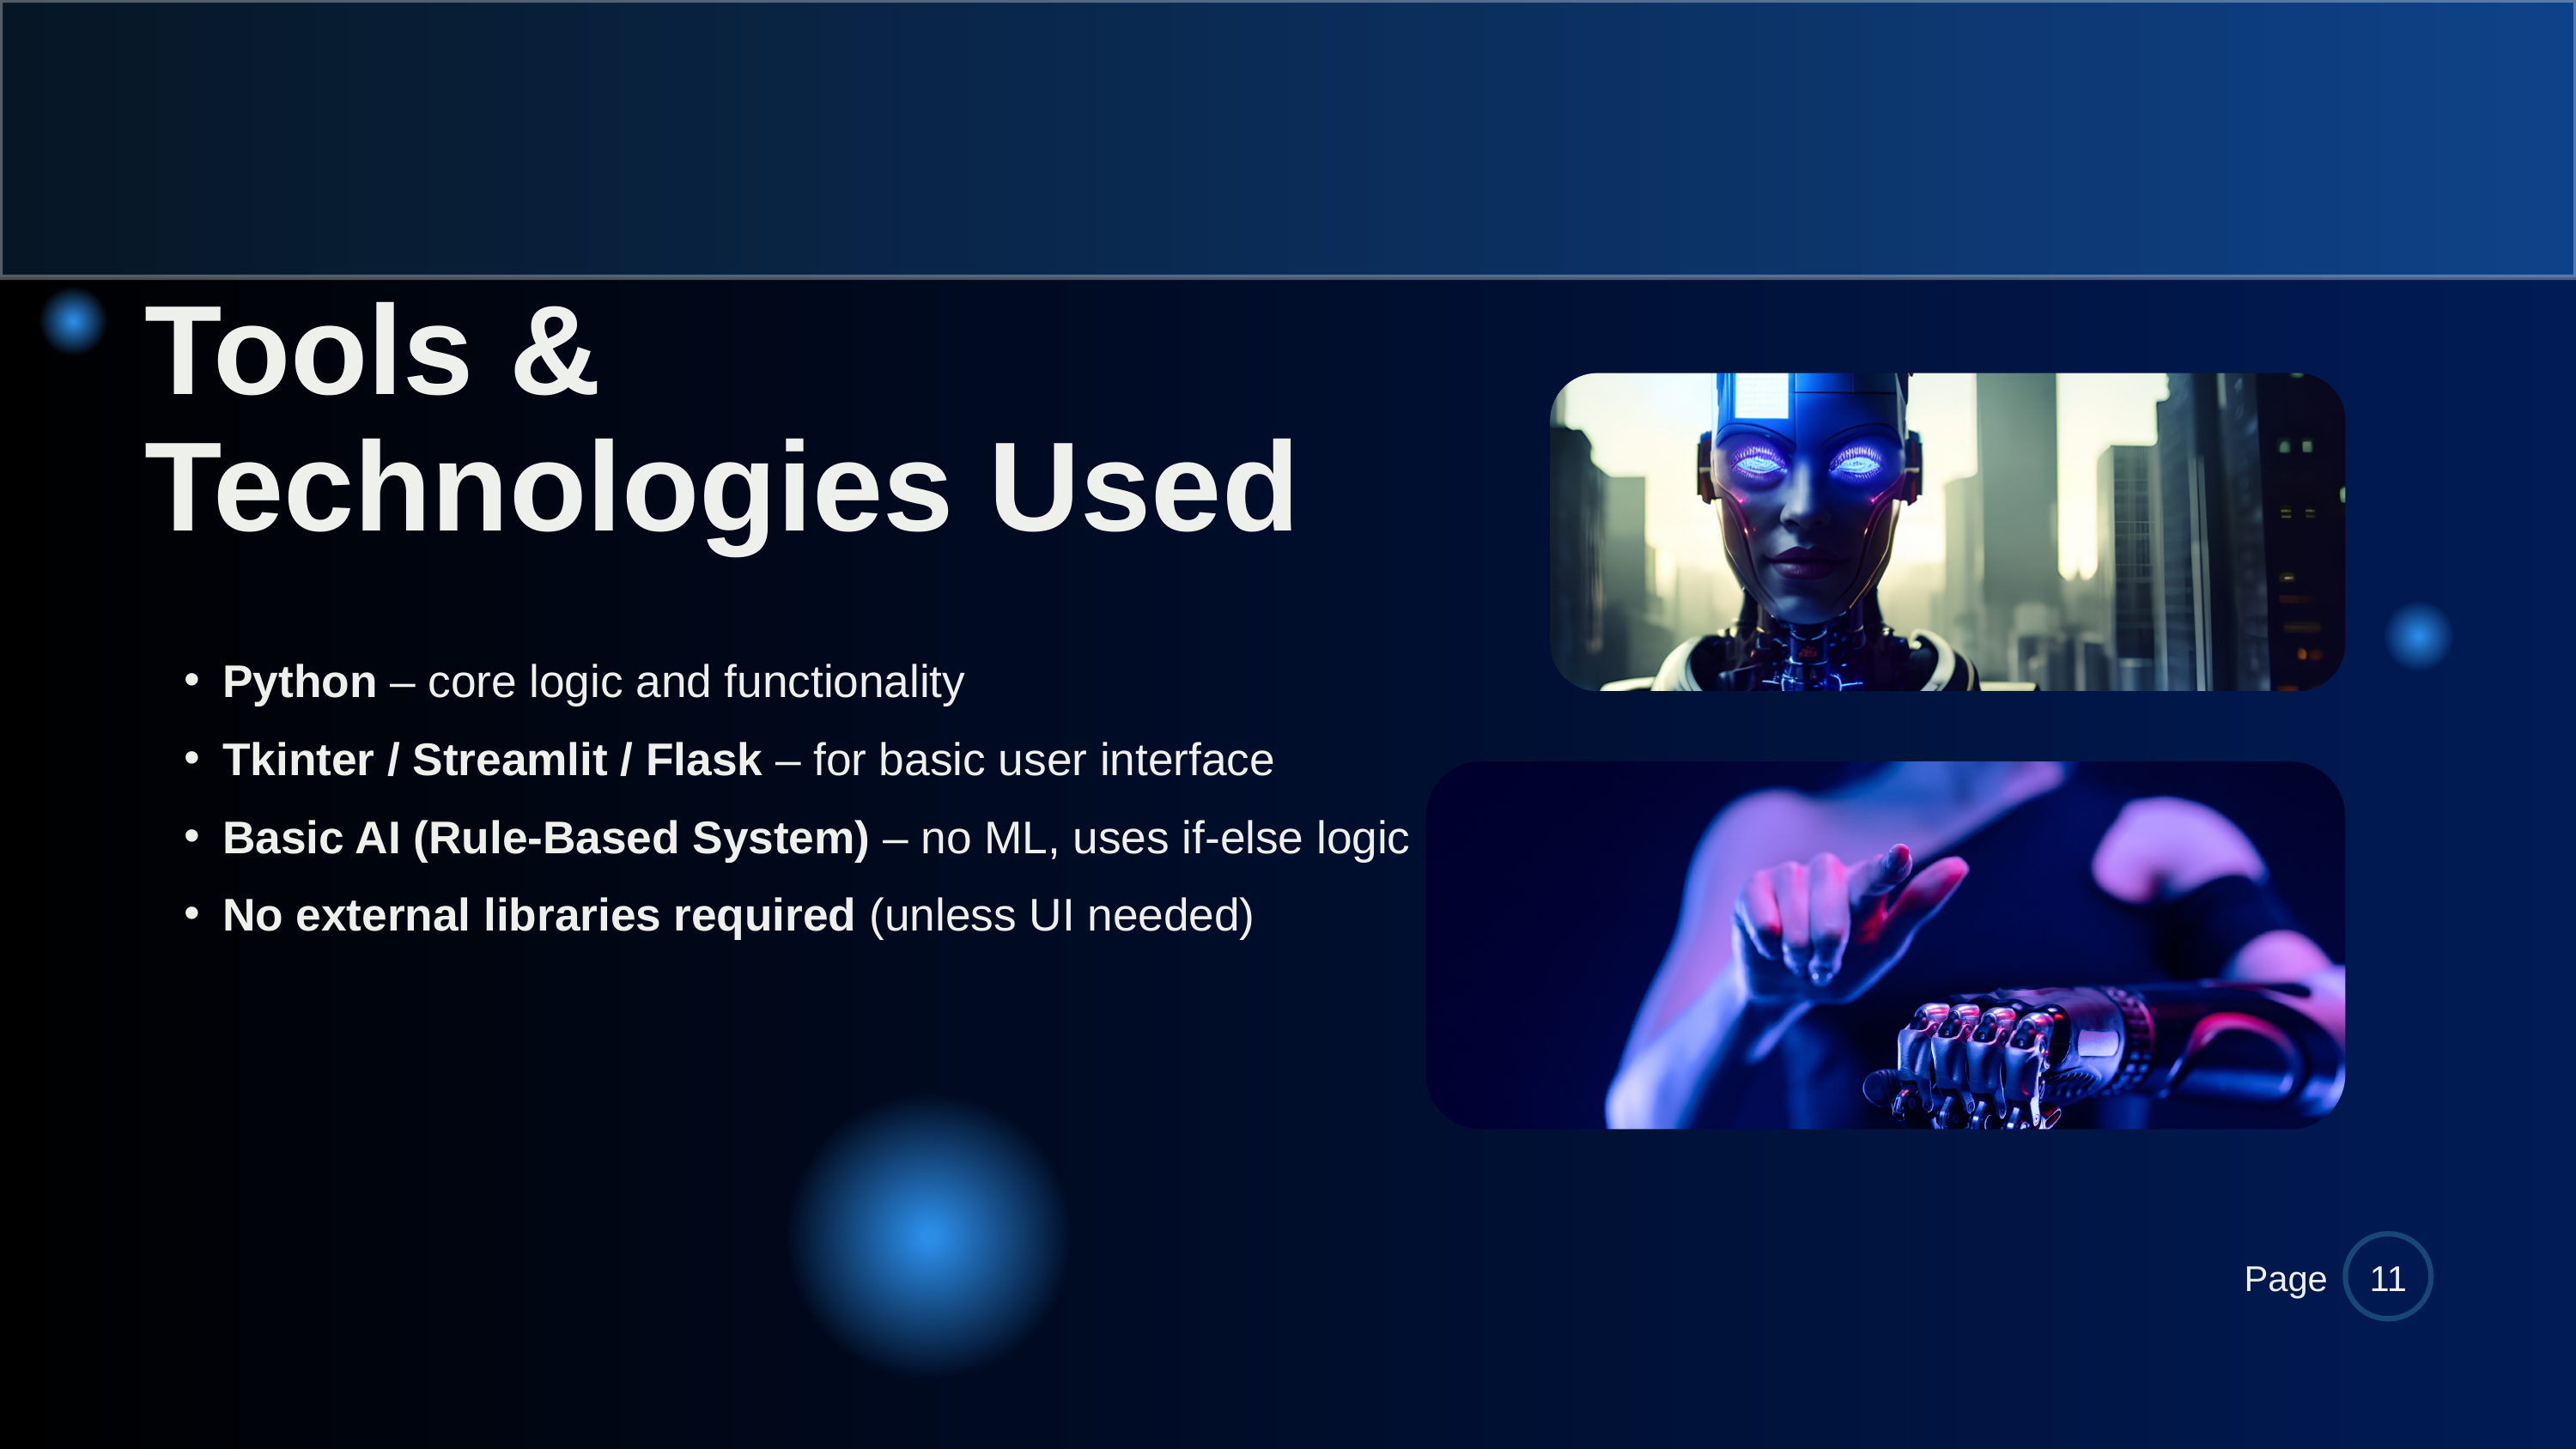

Tools & Technologies Used

Python – core logic and functionality
Tkinter / Streamlit / Flask – for basic user interface
Basic AI (Rule-Based System) – no ML, uses if-else logic
No external libraries required (unless UI needed)

Page
11